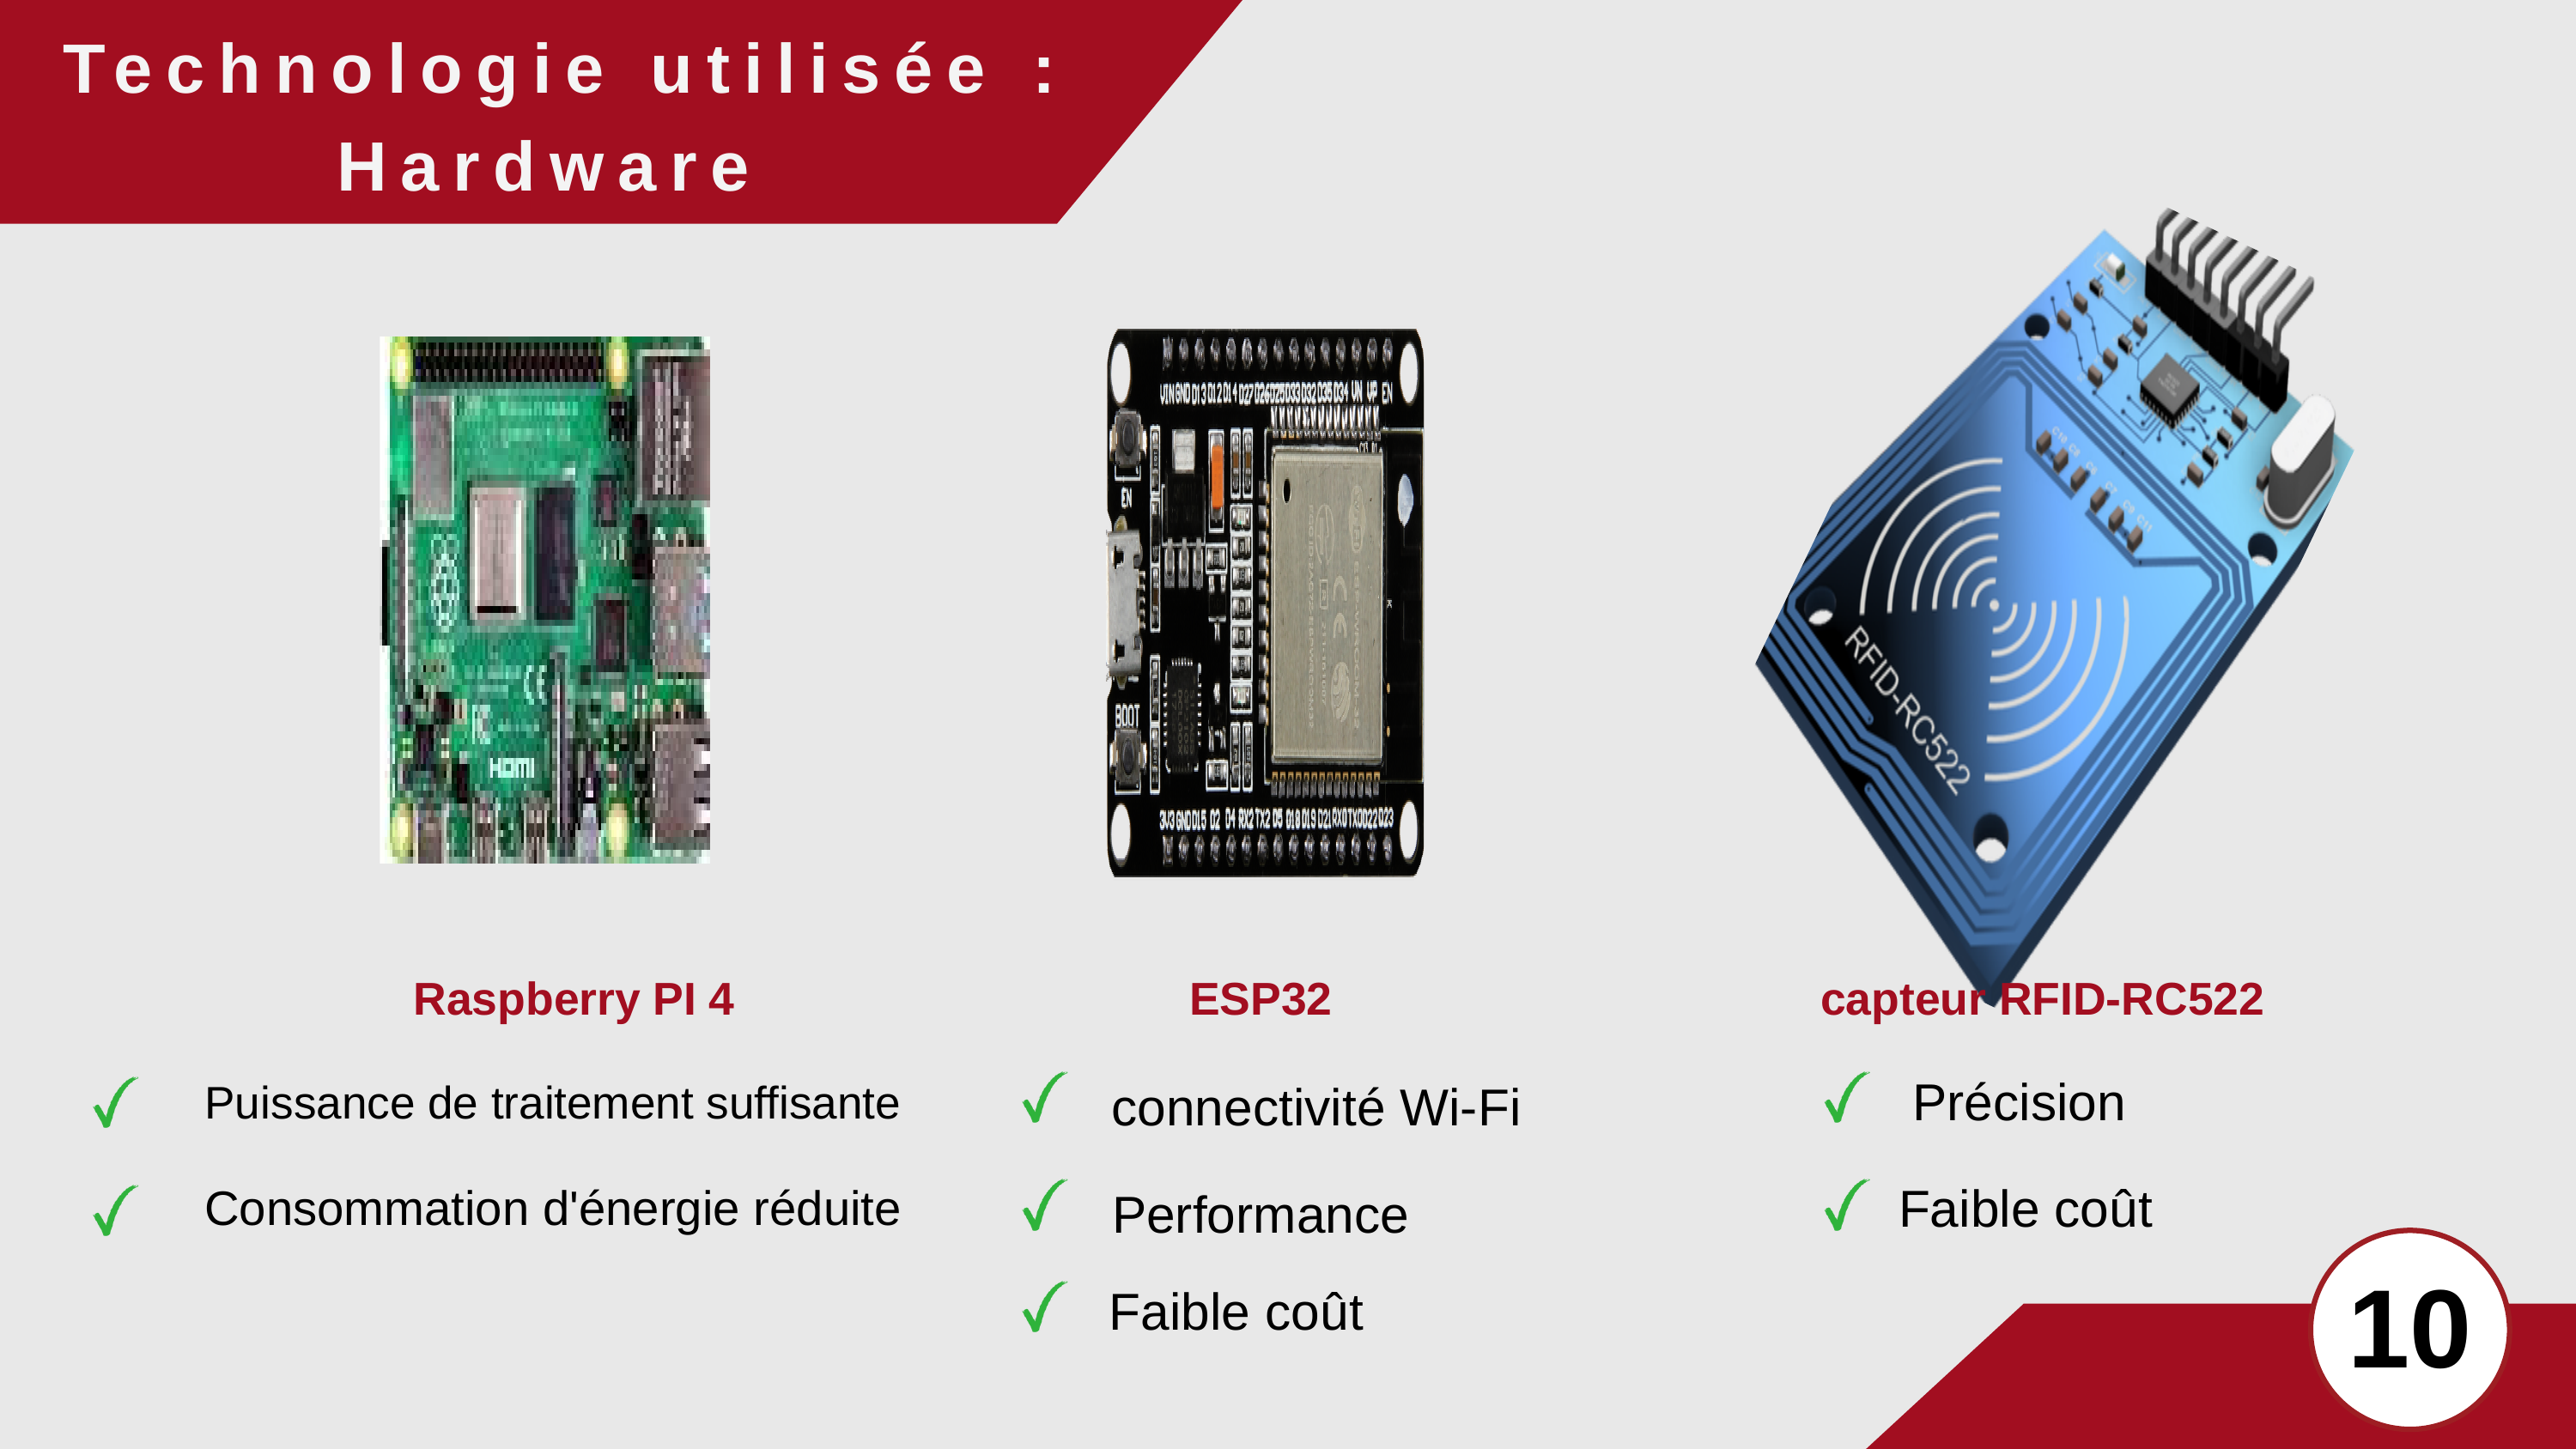

Technologie utilisée :
Hardware

Raspberry PI 4
ESP32
capteur RFID-RC522
Précision
 connectivité Wi-Fi
Puissance de traitement suffisante

Faible coût
Consommation d'énergie réduite
Performance

10
Faible coût